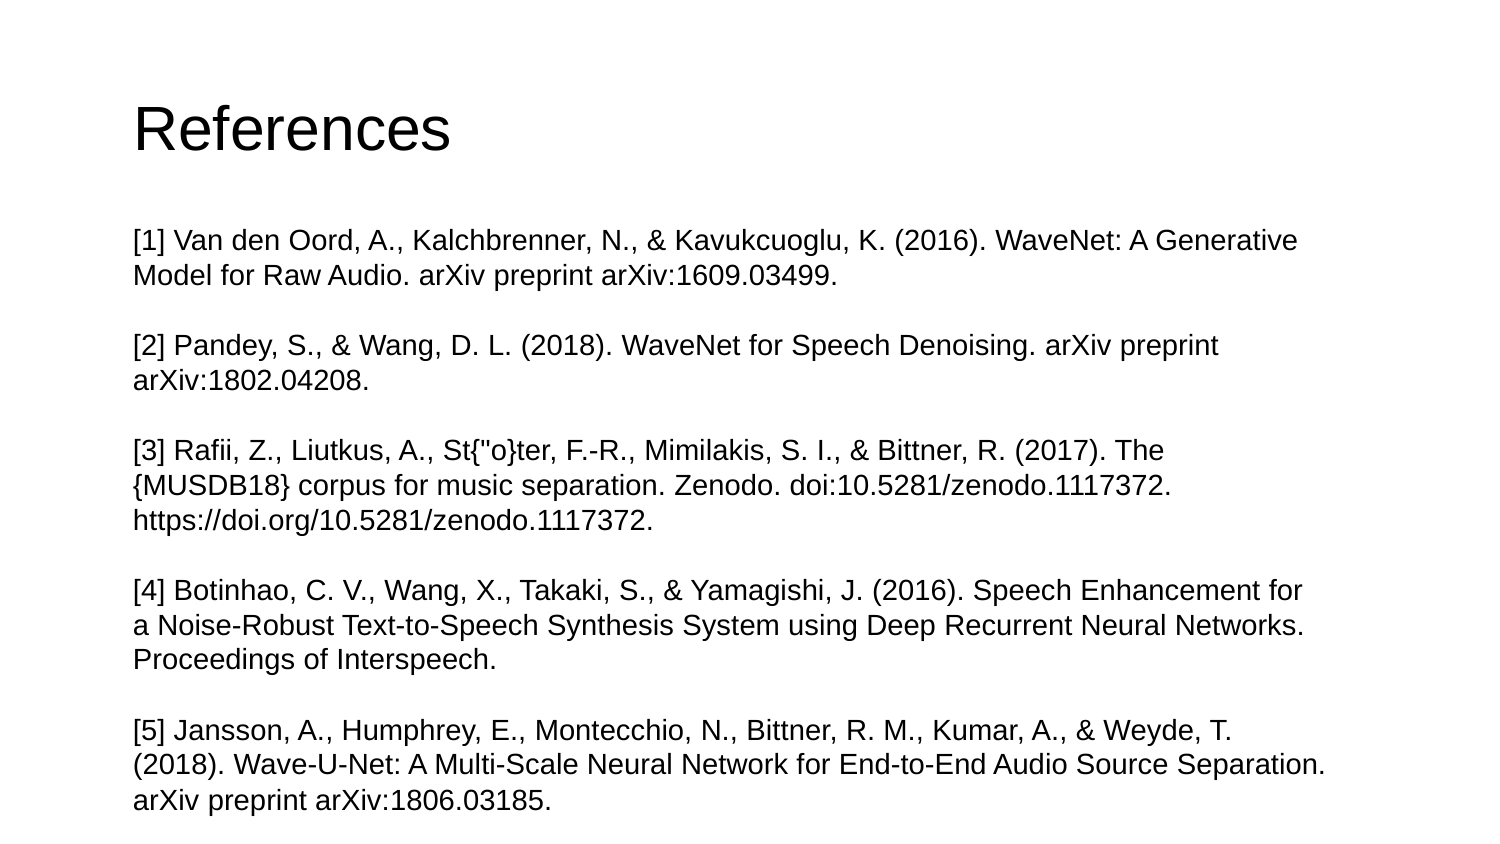

References
[1] Van den Oord, A., Kalchbrenner, N., & Kavukcuoglu, K. (2016). WaveNet: A Generative Model for Raw Audio. arXiv preprint arXiv:1609.03499.

[2] Pandey, S., & Wang, D. L. (2018). WaveNet for Speech Denoising. arXiv preprint arXiv:1802.04208.

[3] Rafii, Z., Liutkus, A., St{"o}ter, F.-R., Mimilakis, S. I., & Bittner, R. (2017). The {MUSDB18} corpus for music separation. Zenodo. doi:10.5281/zenodo.1117372. https://doi.org/10.5281/zenodo.1117372.

[4] Botinhao, C. V., Wang, X., Takaki, S., & Yamagishi, J. (2016). Speech Enhancement for a Noise-Robust Text-to-Speech Synthesis System using Deep Recurrent Neural Networks. Proceedings of Interspeech.

[5] Jansson, A., Humphrey, E., Montecchio, N., Bittner, R. M., Kumar, A., & Weyde, T. (2018). Wave-U-Net: A Multi-Scale Neural Network for End-to-End Audio Source Separation. arXiv preprint arXiv:1806.03185.